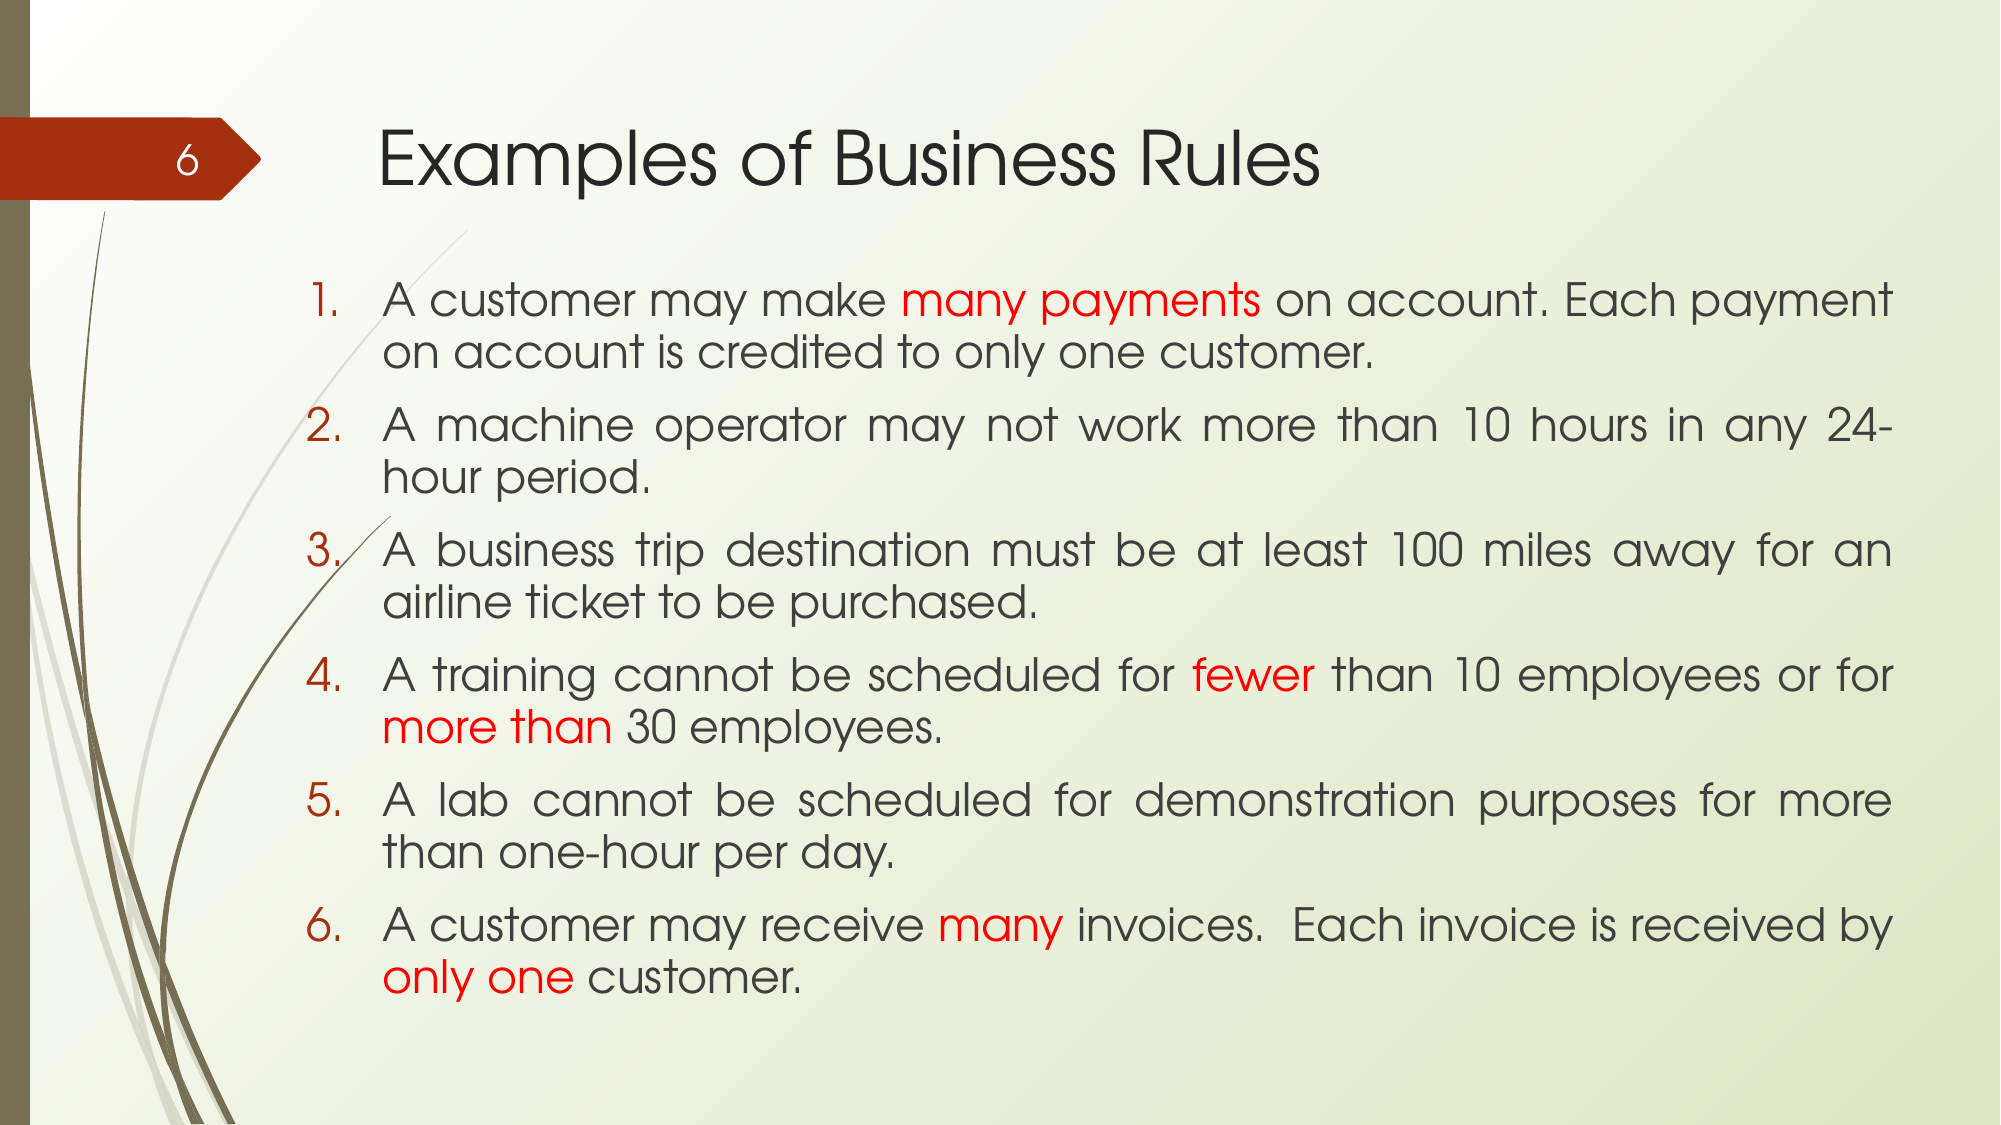

# Examples of Business Rules
6
A customer may make many payments on account. Each payment on account is credited to only one customer.
A machine operator may not work more than 10 hours in any 24-hour period.
A business trip destination must be at least 100 miles away for an airline ticket to be purchased.
A training cannot be scheduled for fewer than 10 employees or for more than 30 employees.
A lab cannot be scheduled for demonstration purposes for more than one-hour per day.
A customer may receive many invoices.  Each invoice is received by only one customer.